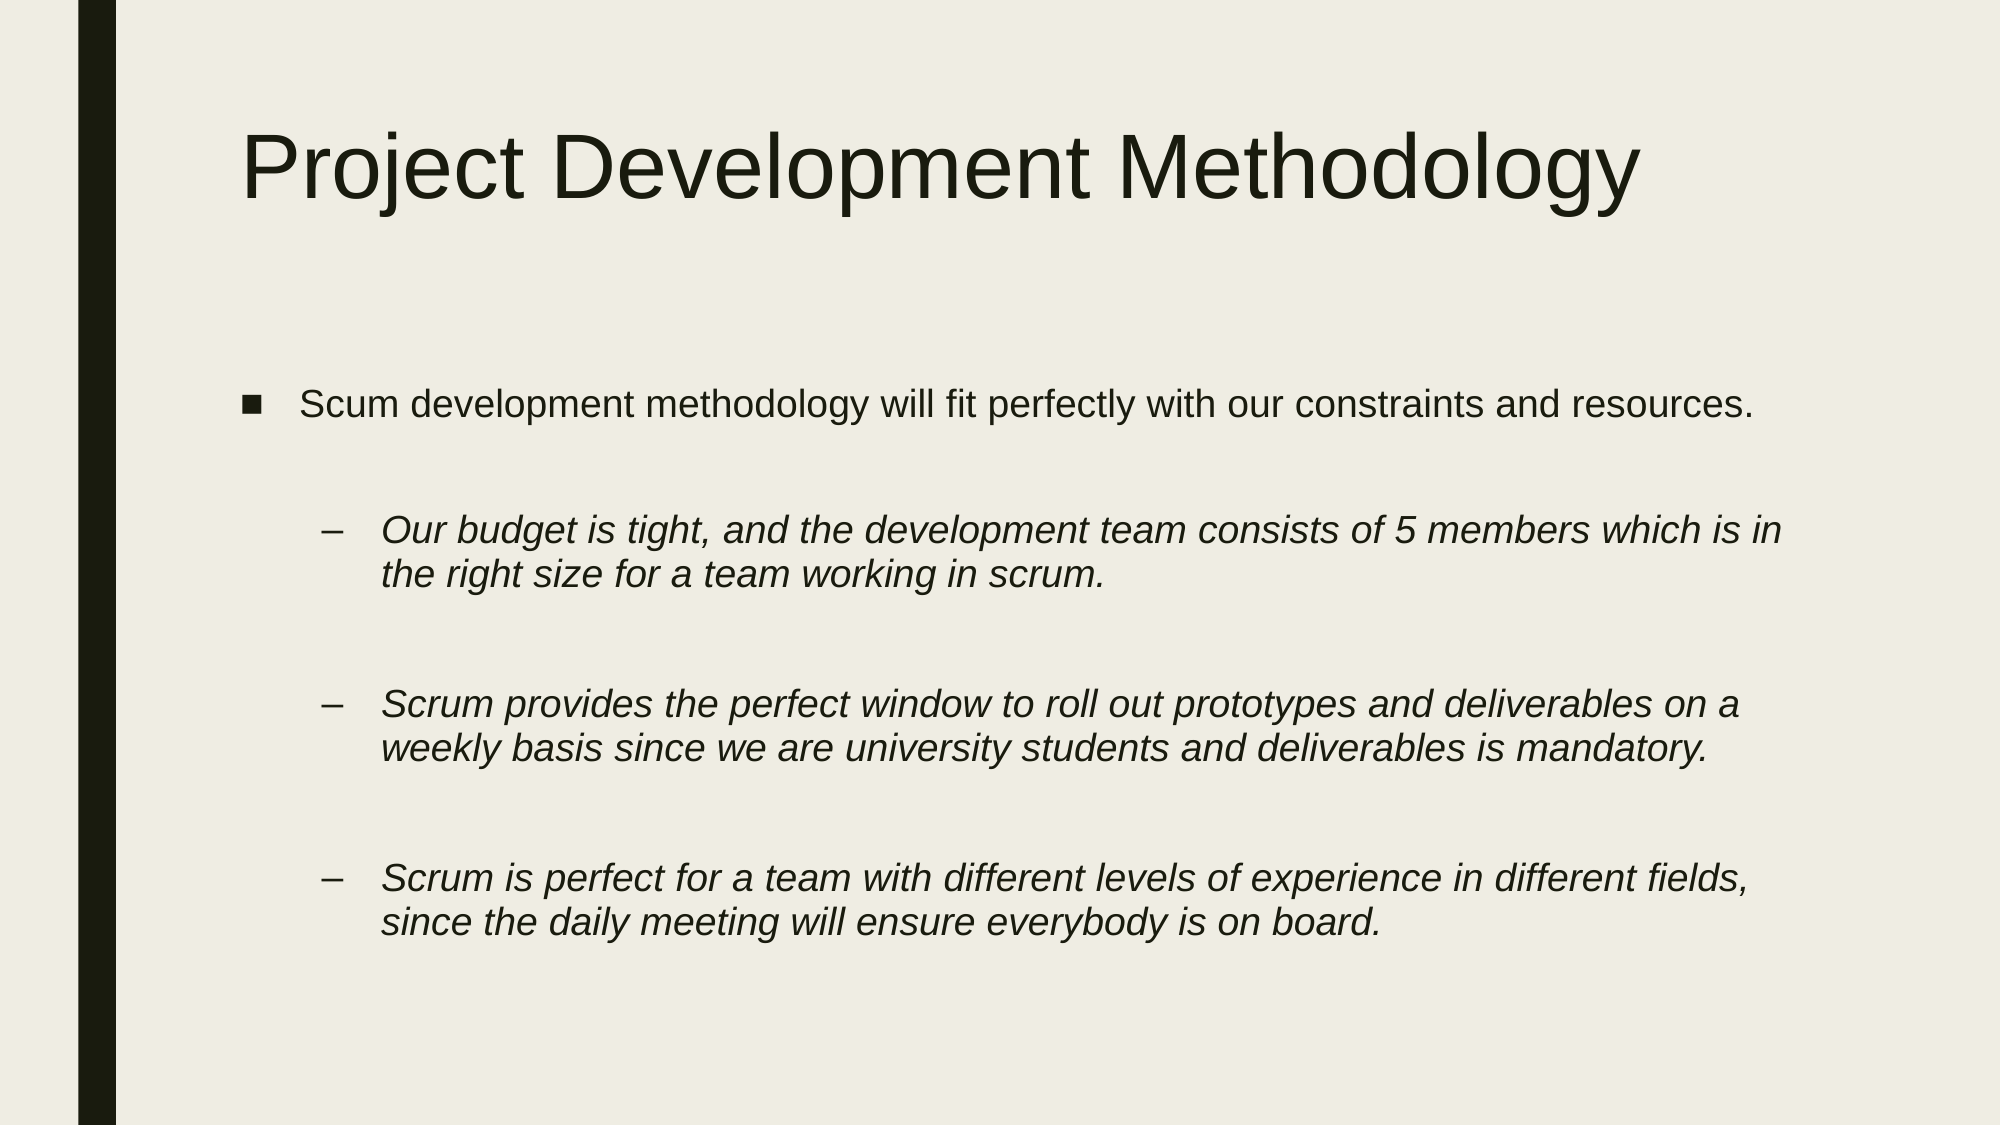

# Project Development Methodology
Scum development methodology will fit perfectly with our constraints and resources.

Our budget is tight, and the development team consists of 5 members which is in the right size for a team working in scrum.

Scrum provides the perfect window to roll out prototypes and deliverables on a weekly basis since we are university students and deliverables is mandatory.

Scrum is perfect for a team with different levels of experience in different fields, since the daily meeting will ensure everybody is on board.